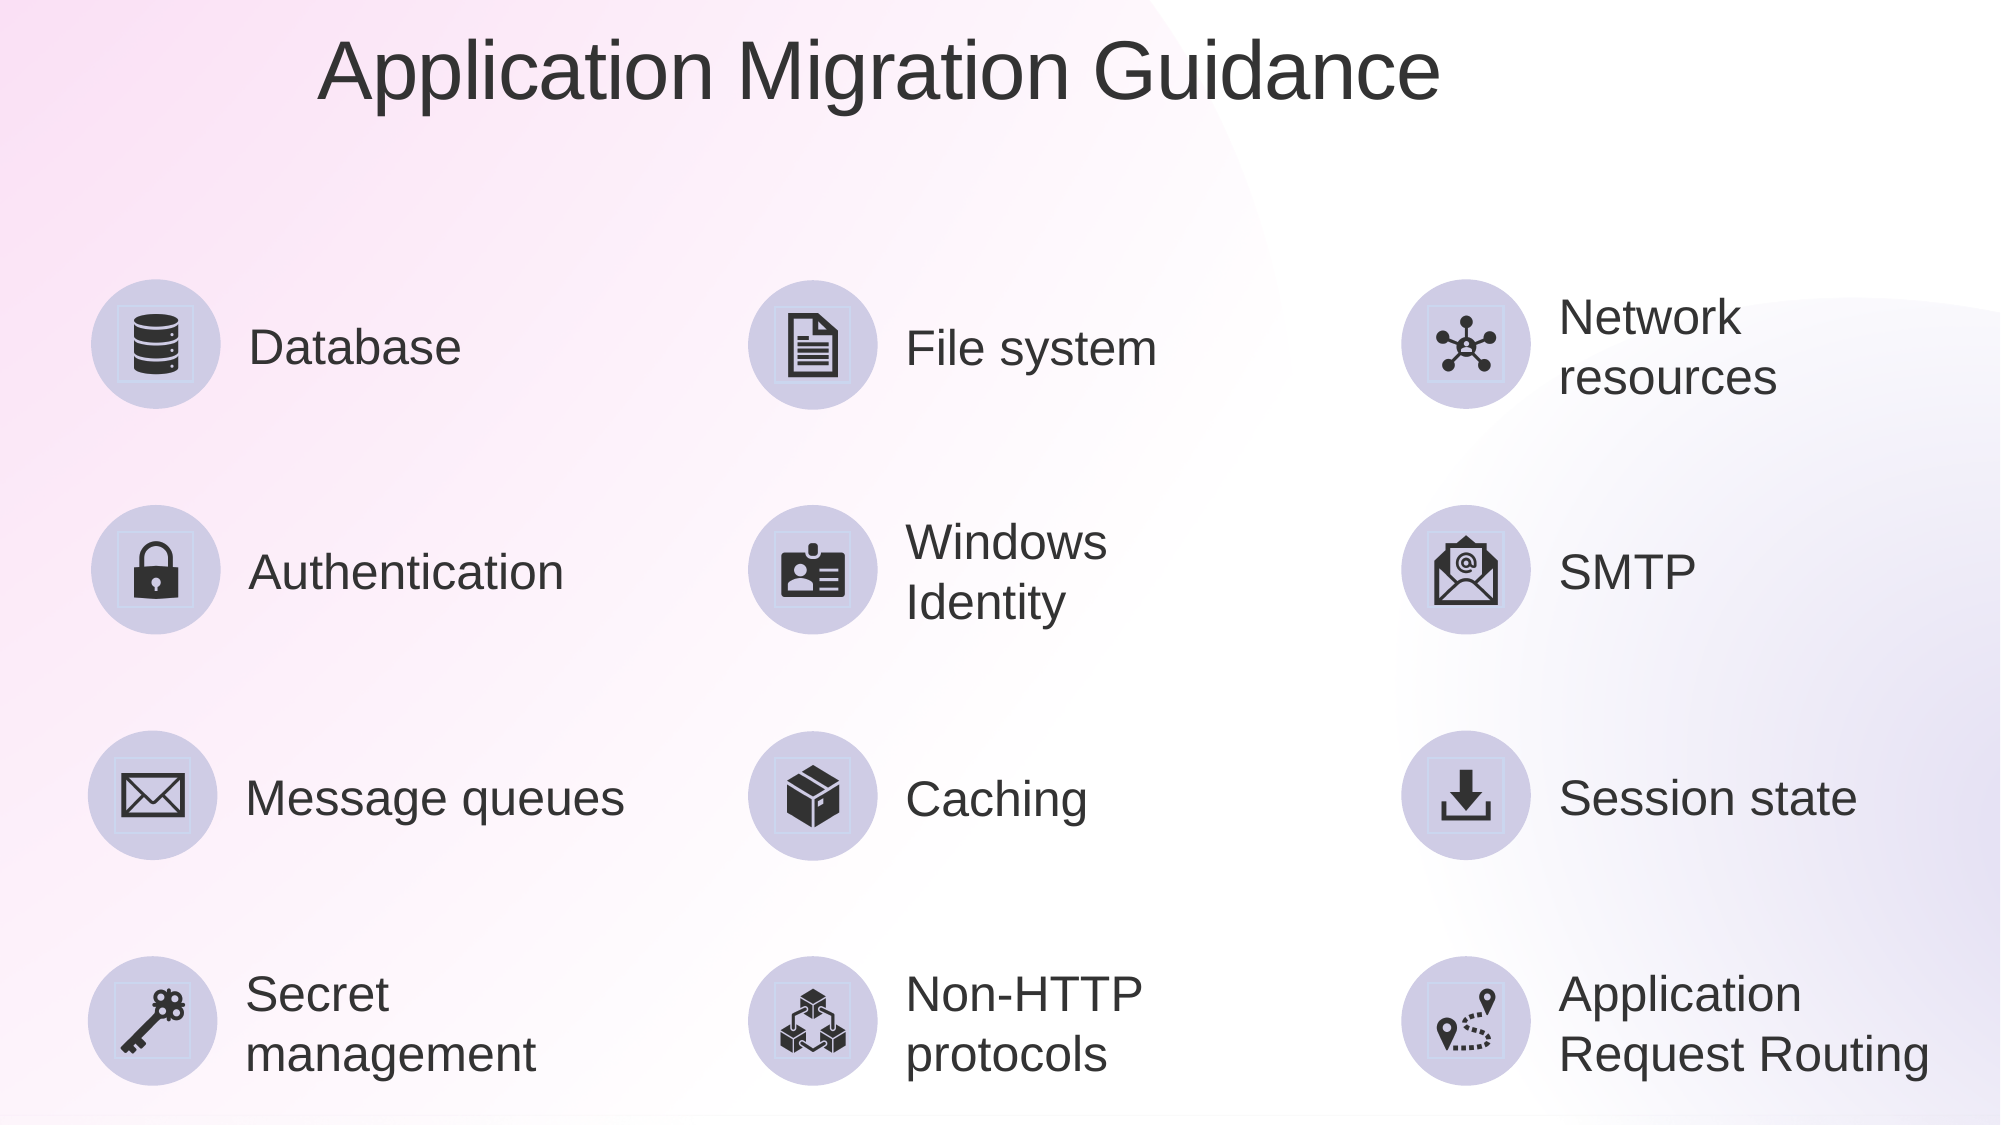

Application Migration Guidance

Database

Network resources

File system

Authentication

Windows Identity

SMTP

Message queues

Session state

Caching

Secret management

Non-HTTP protocols

Application Request Routing